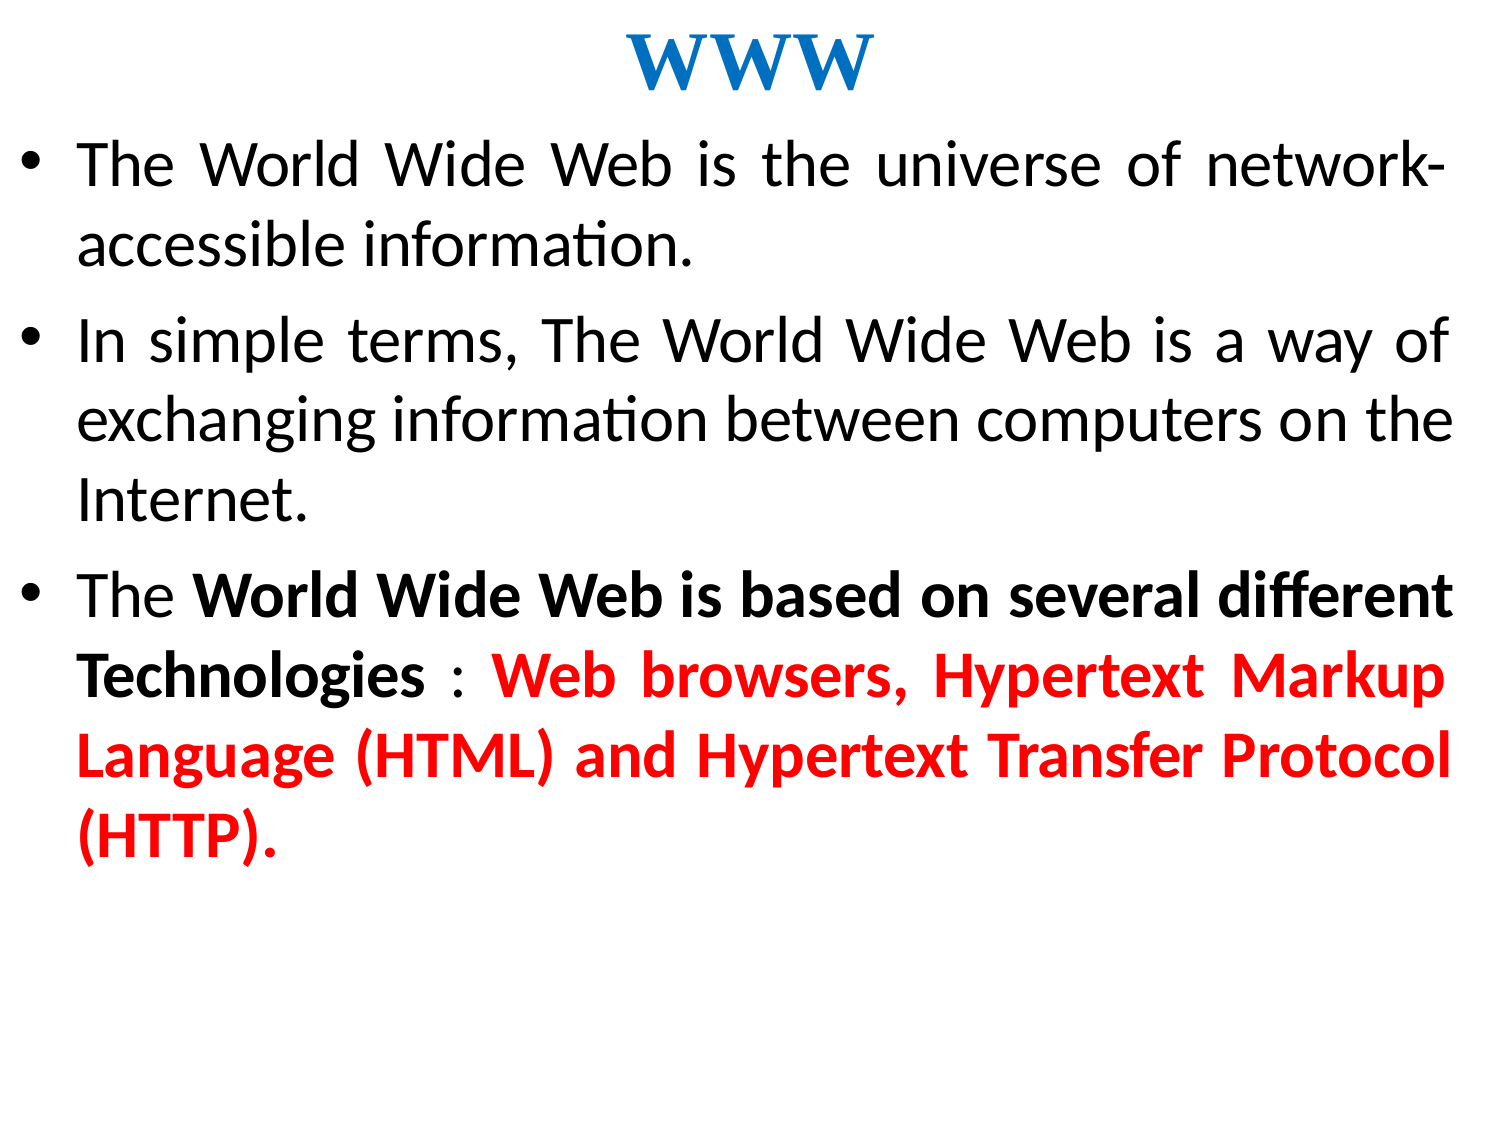

# WWW
The World Wide Web is the universe of network-  accessible information.
In simple terms, The World Wide Web is a way of  exchanging information between computers on the  Internet.
The World Wide Web is based on several different  Technologies : Web browsers, Hypertext Markup  Language (HTML) and Hypertext Transfer Protocol  (HTTP).